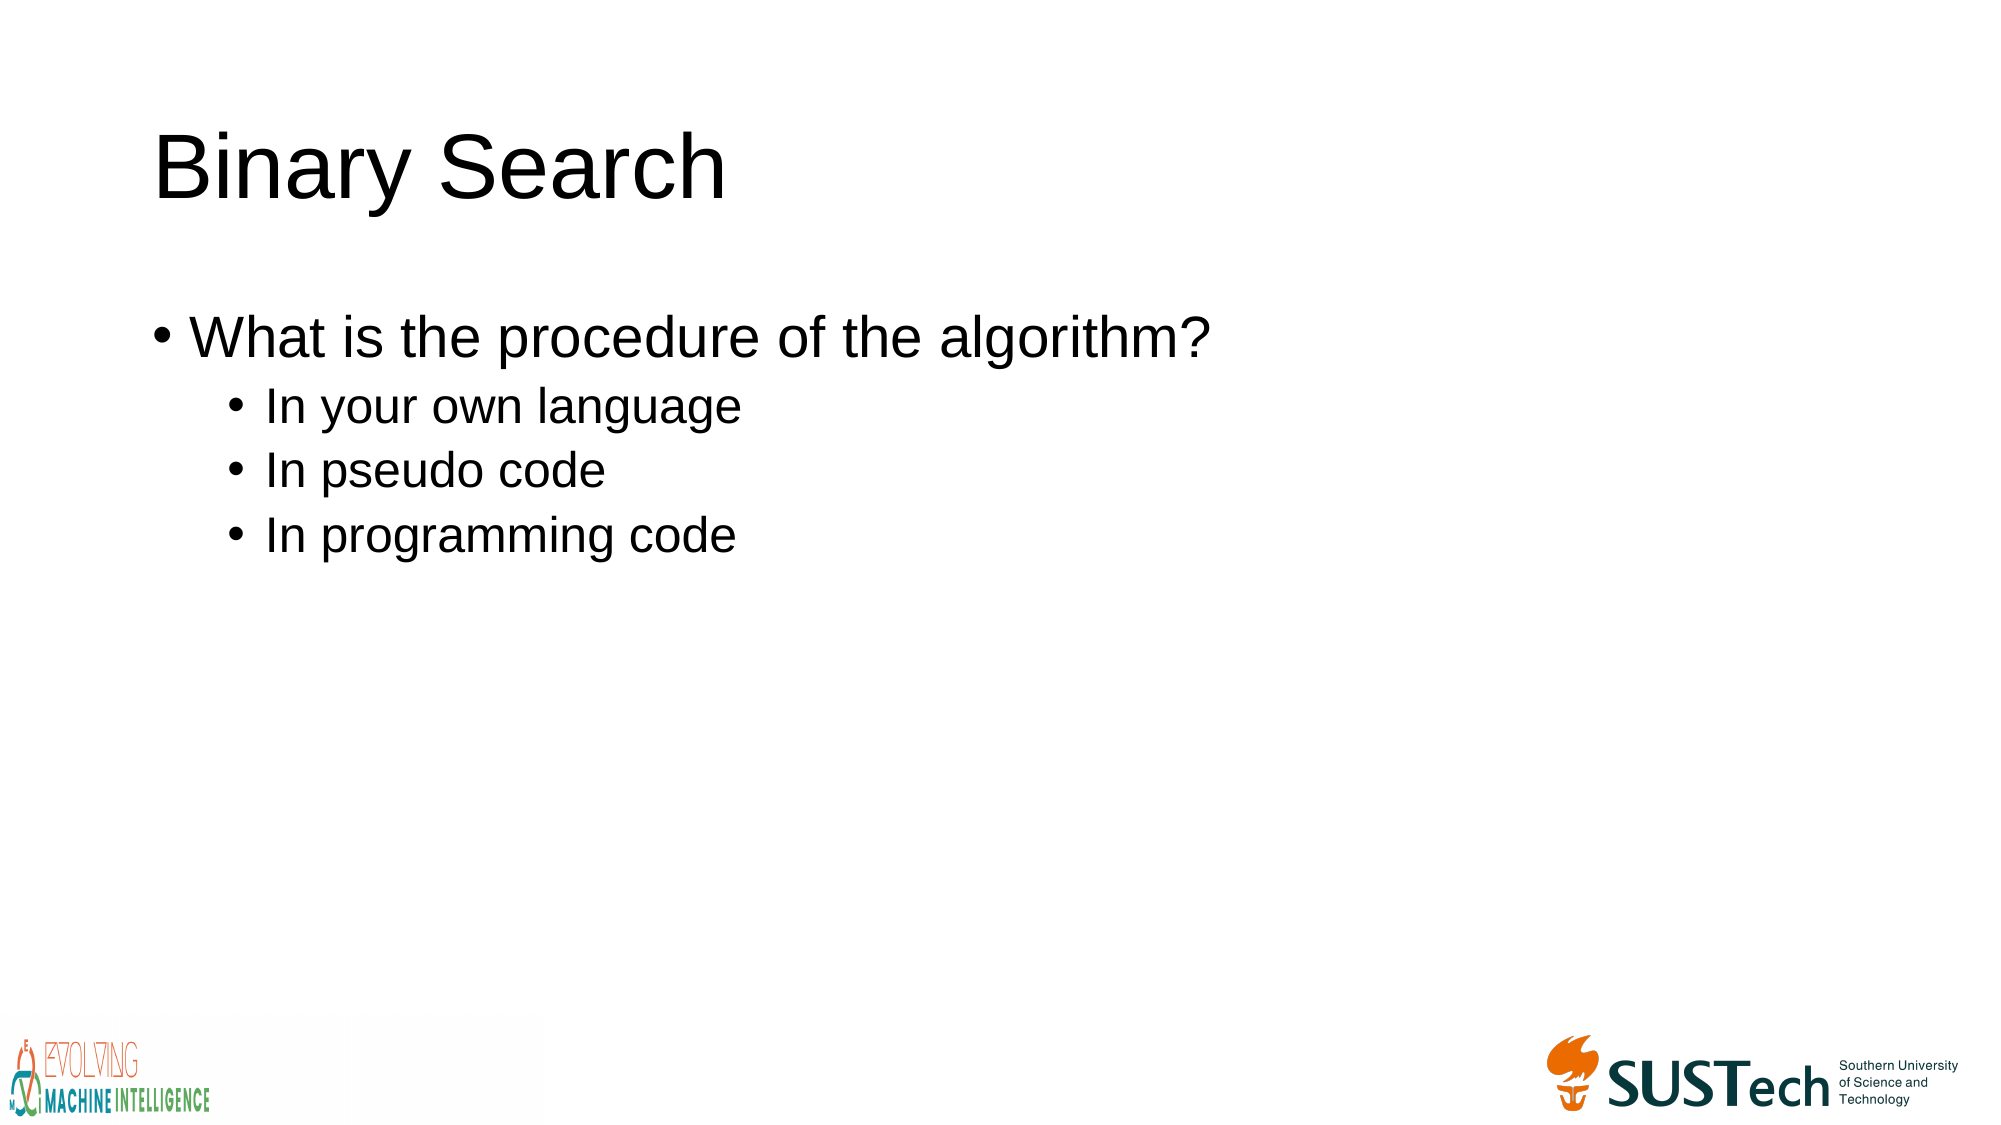

# Binary Search
What is the procedure of the algorithm?
In your own language
In pseudo code
In programming code